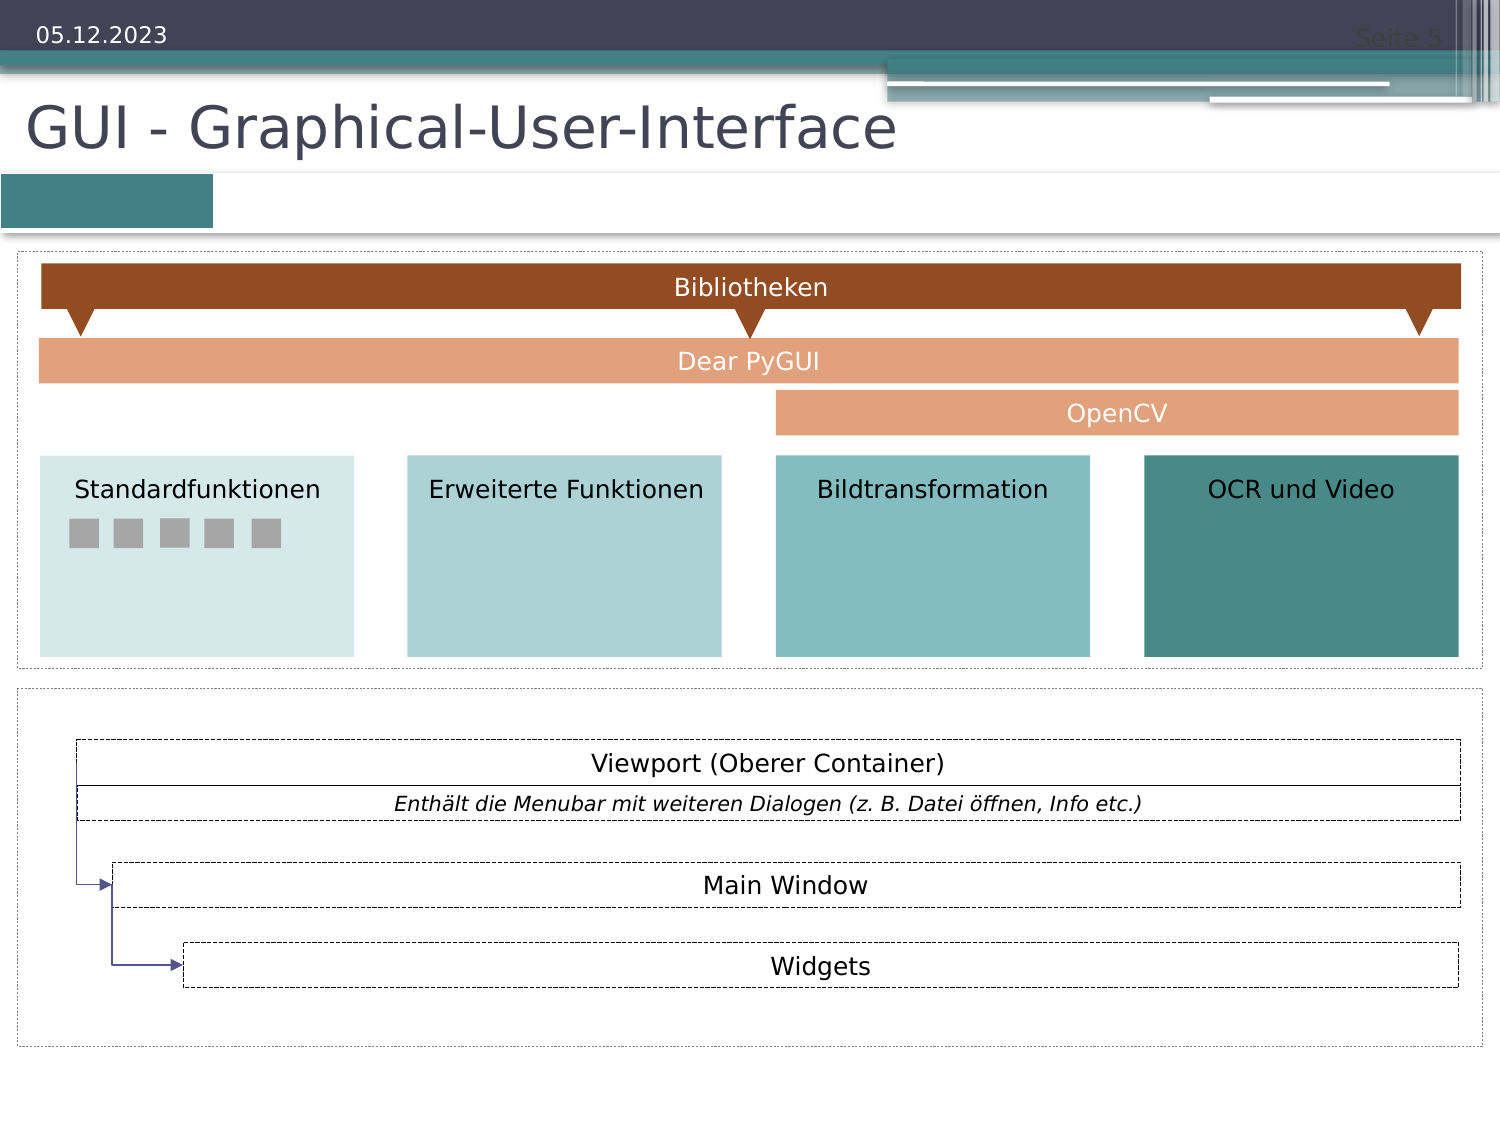

Seite 5
05.12.2023
GUI - Graphical-User-Interface
|  |  |  |  |  |  |  |
| --- | --- | --- | --- | --- | --- | --- |

Bibliotheken

Dear PyGUI
OpenCV

Bildtransformation
OCR und Video
Standardfunktionen
Erweiterte Funktionen

Viewport (Oberer Container)
Enthält die Menubar mit weiteren Dialogen (z. B. Datei öffnen, Info etc.)
Main Window
Widgets